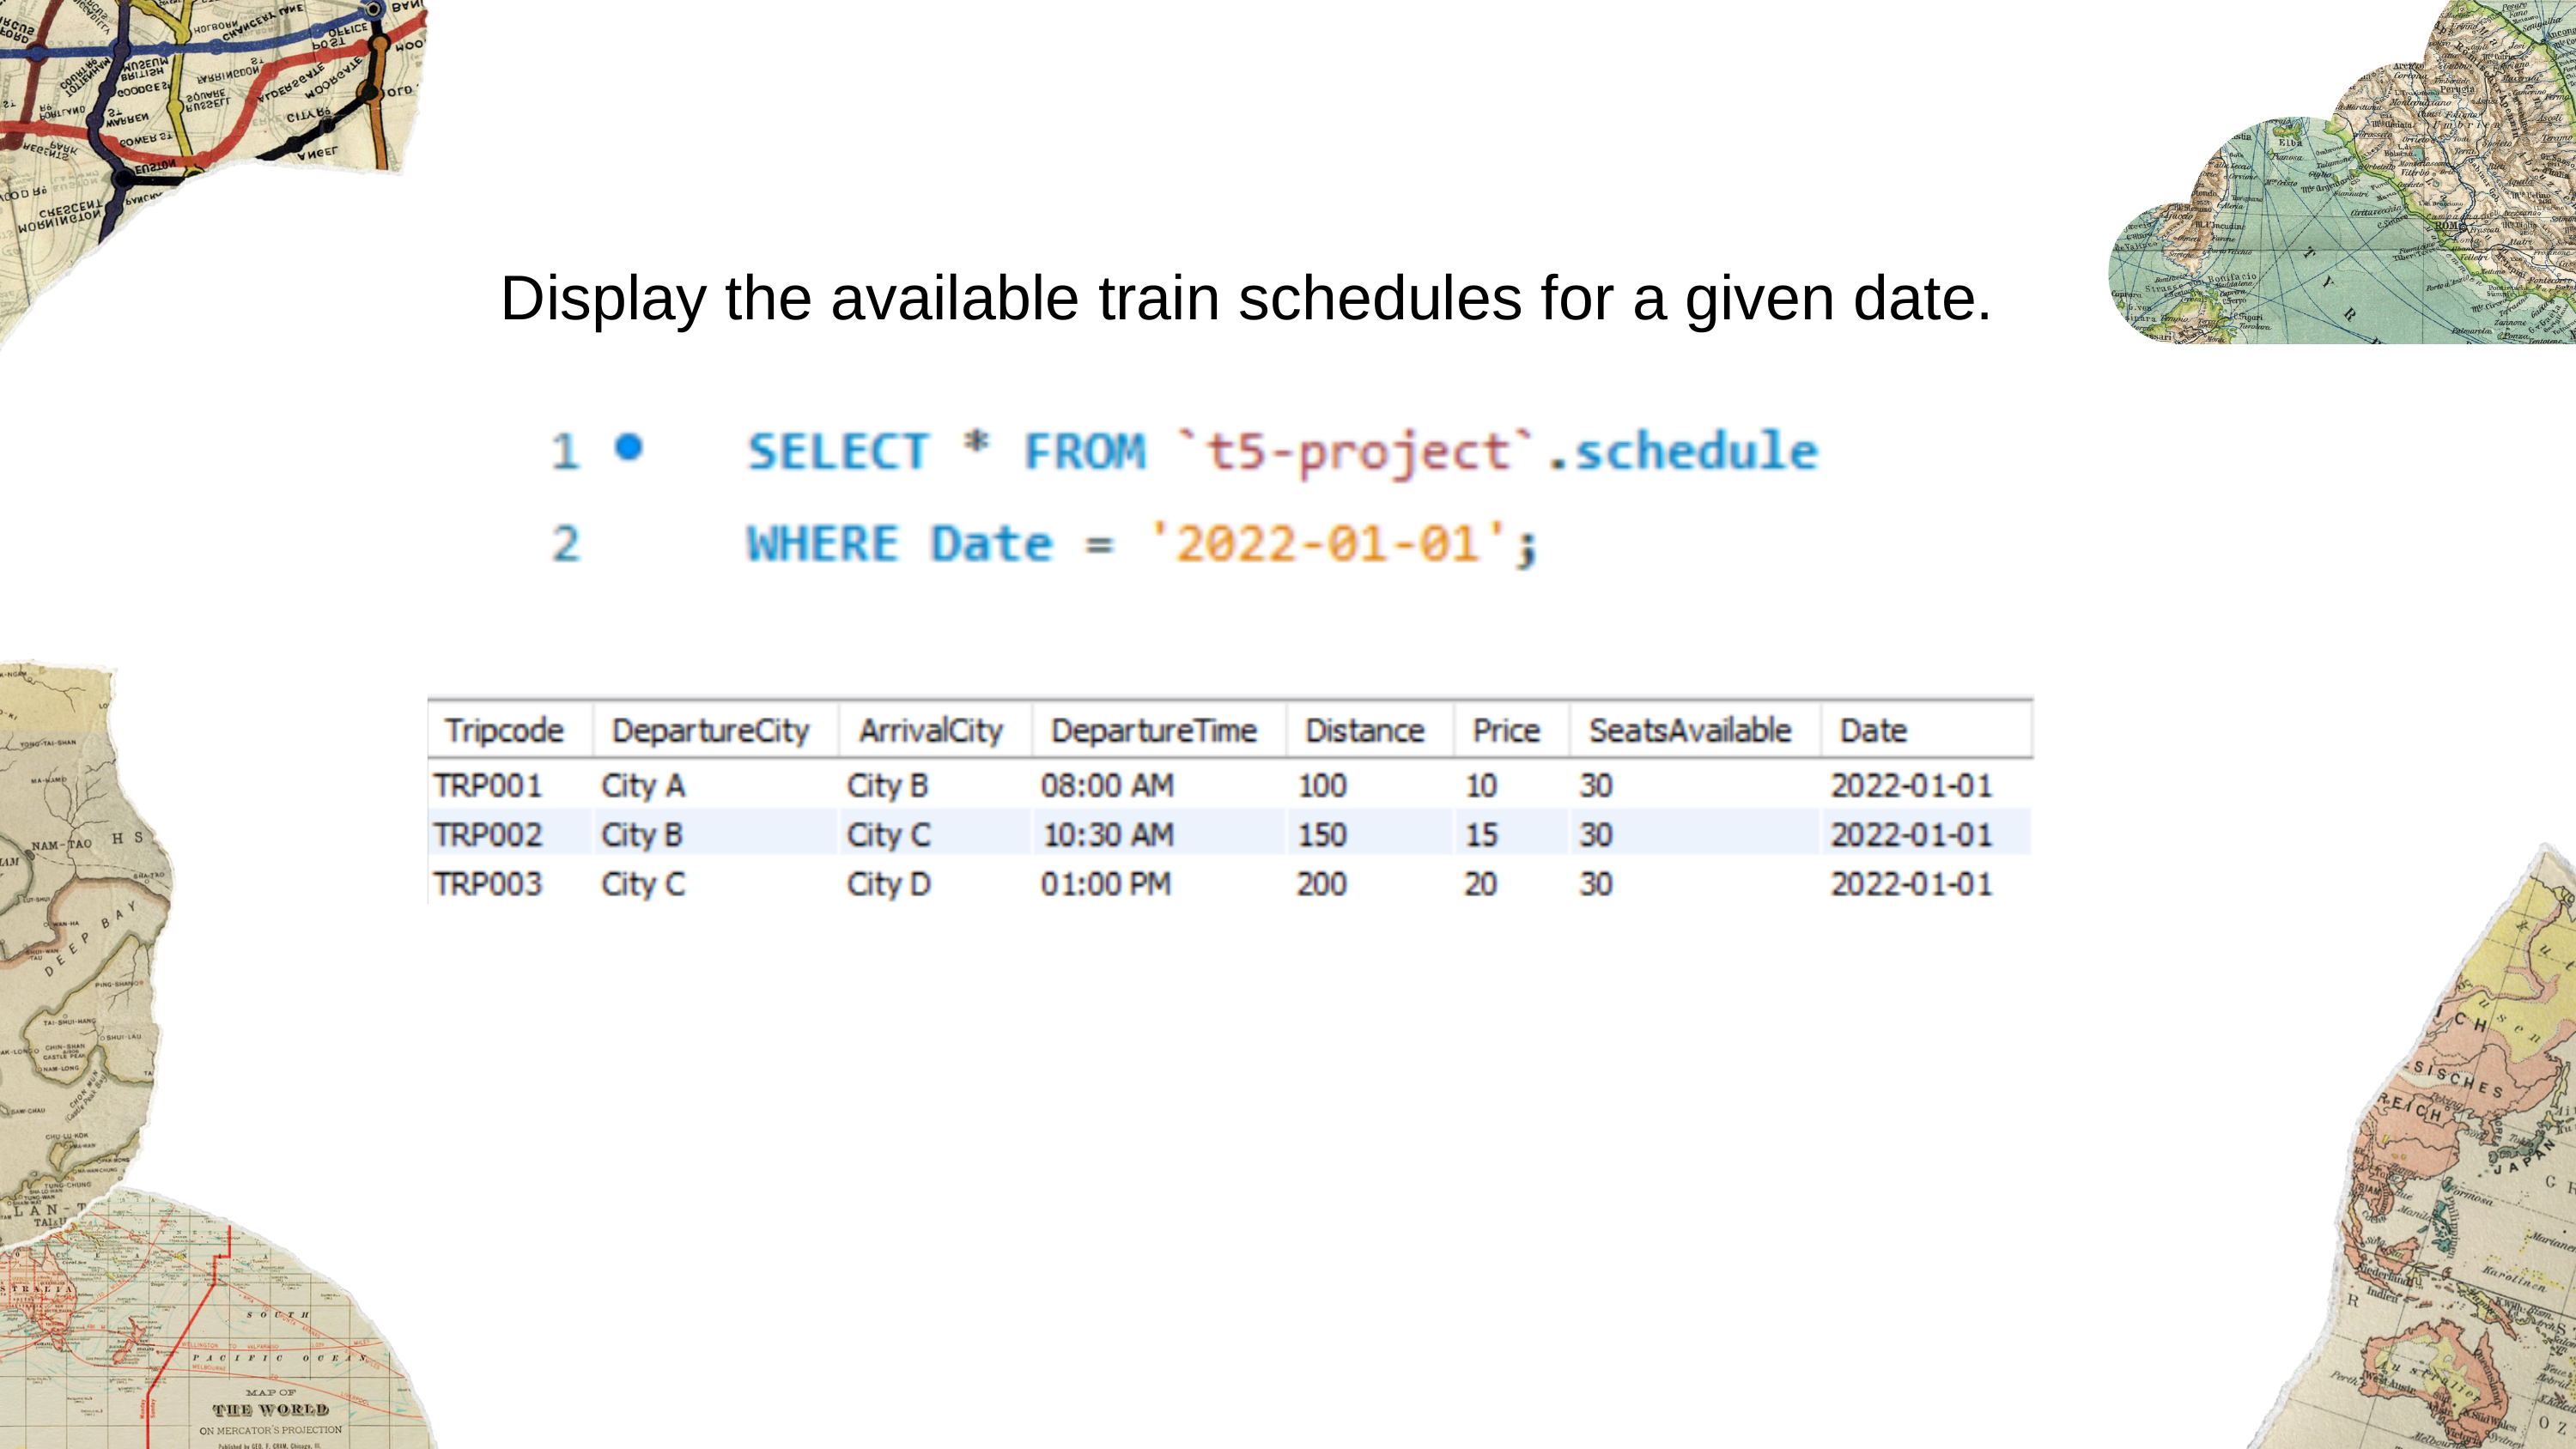

Display the available train schedules for a given date.